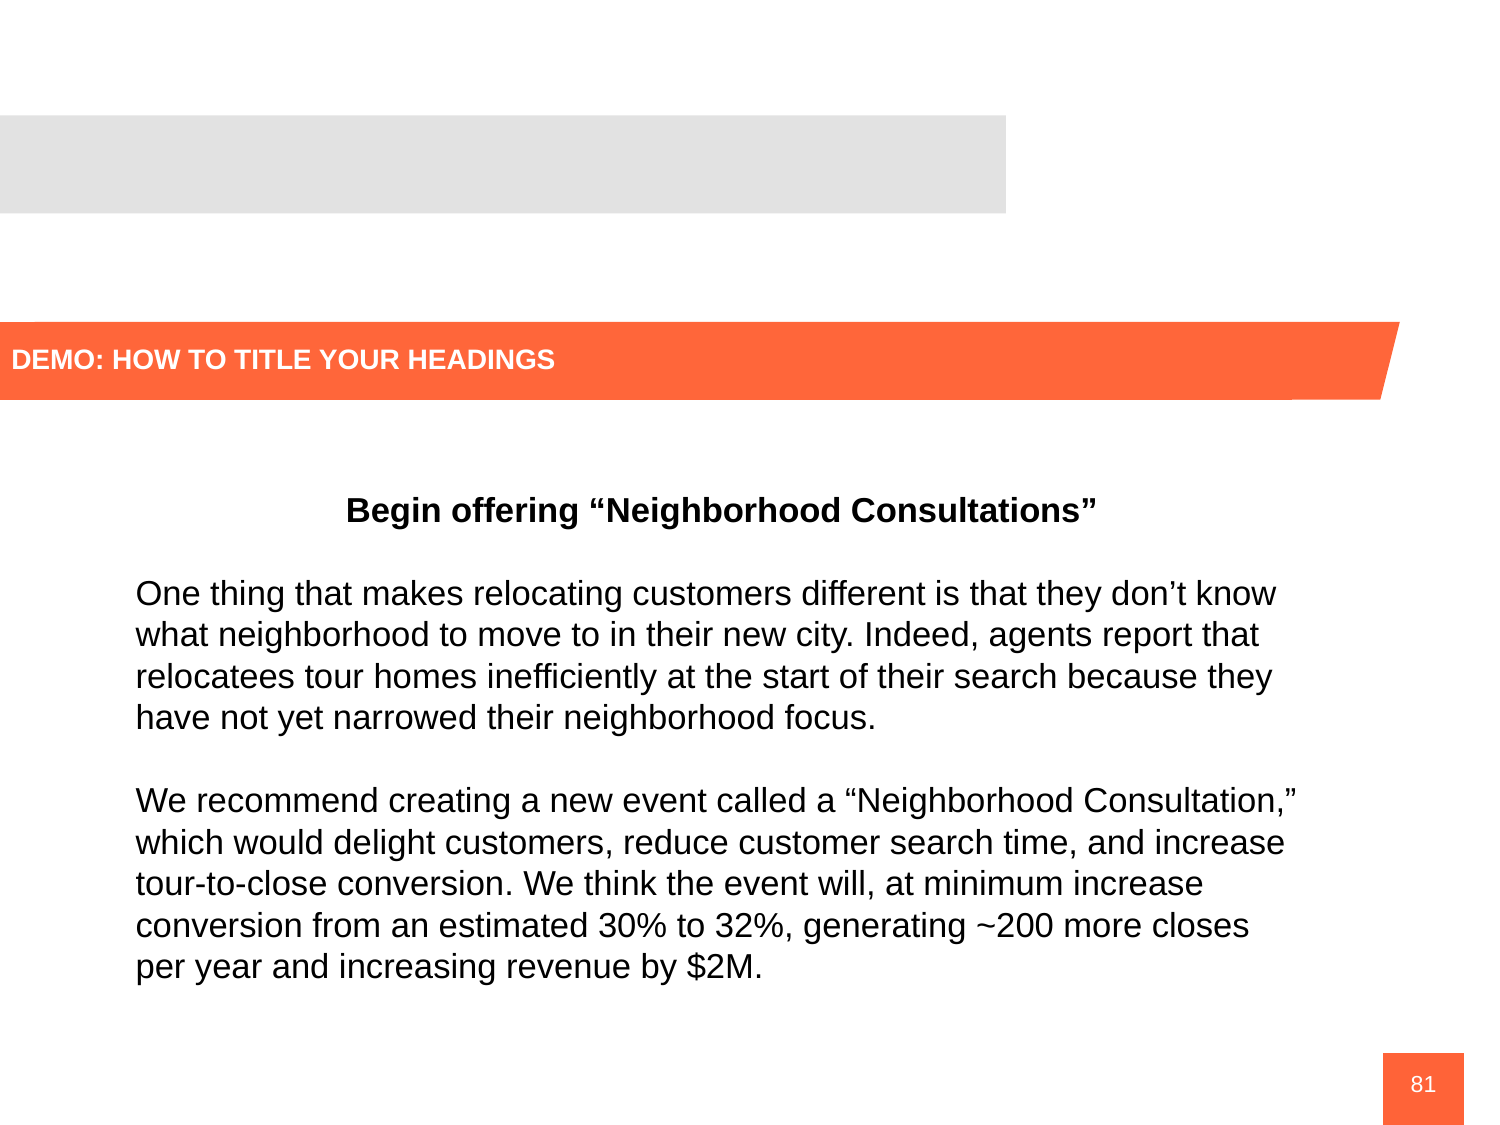

DEMO: HOW TO TITLE YOUR HEADINGS
Begin offering “Neighborhood Consultations”

One thing that makes relocating customers different is that they don’t know what neighborhood to move to in their new city. Indeed, agents report that relocatees tour homes inefficiently at the start of their search because they have not yet narrowed their neighborhood focus.

We recommend creating a new event called a “Neighborhood Consultation,” which would delight customers, reduce customer search time, and increase tour-to-close conversion. We think the event will, at minimum increase conversion from an estimated 30% to 32%, generating ~200 more closes per year and increasing revenue by $2M.